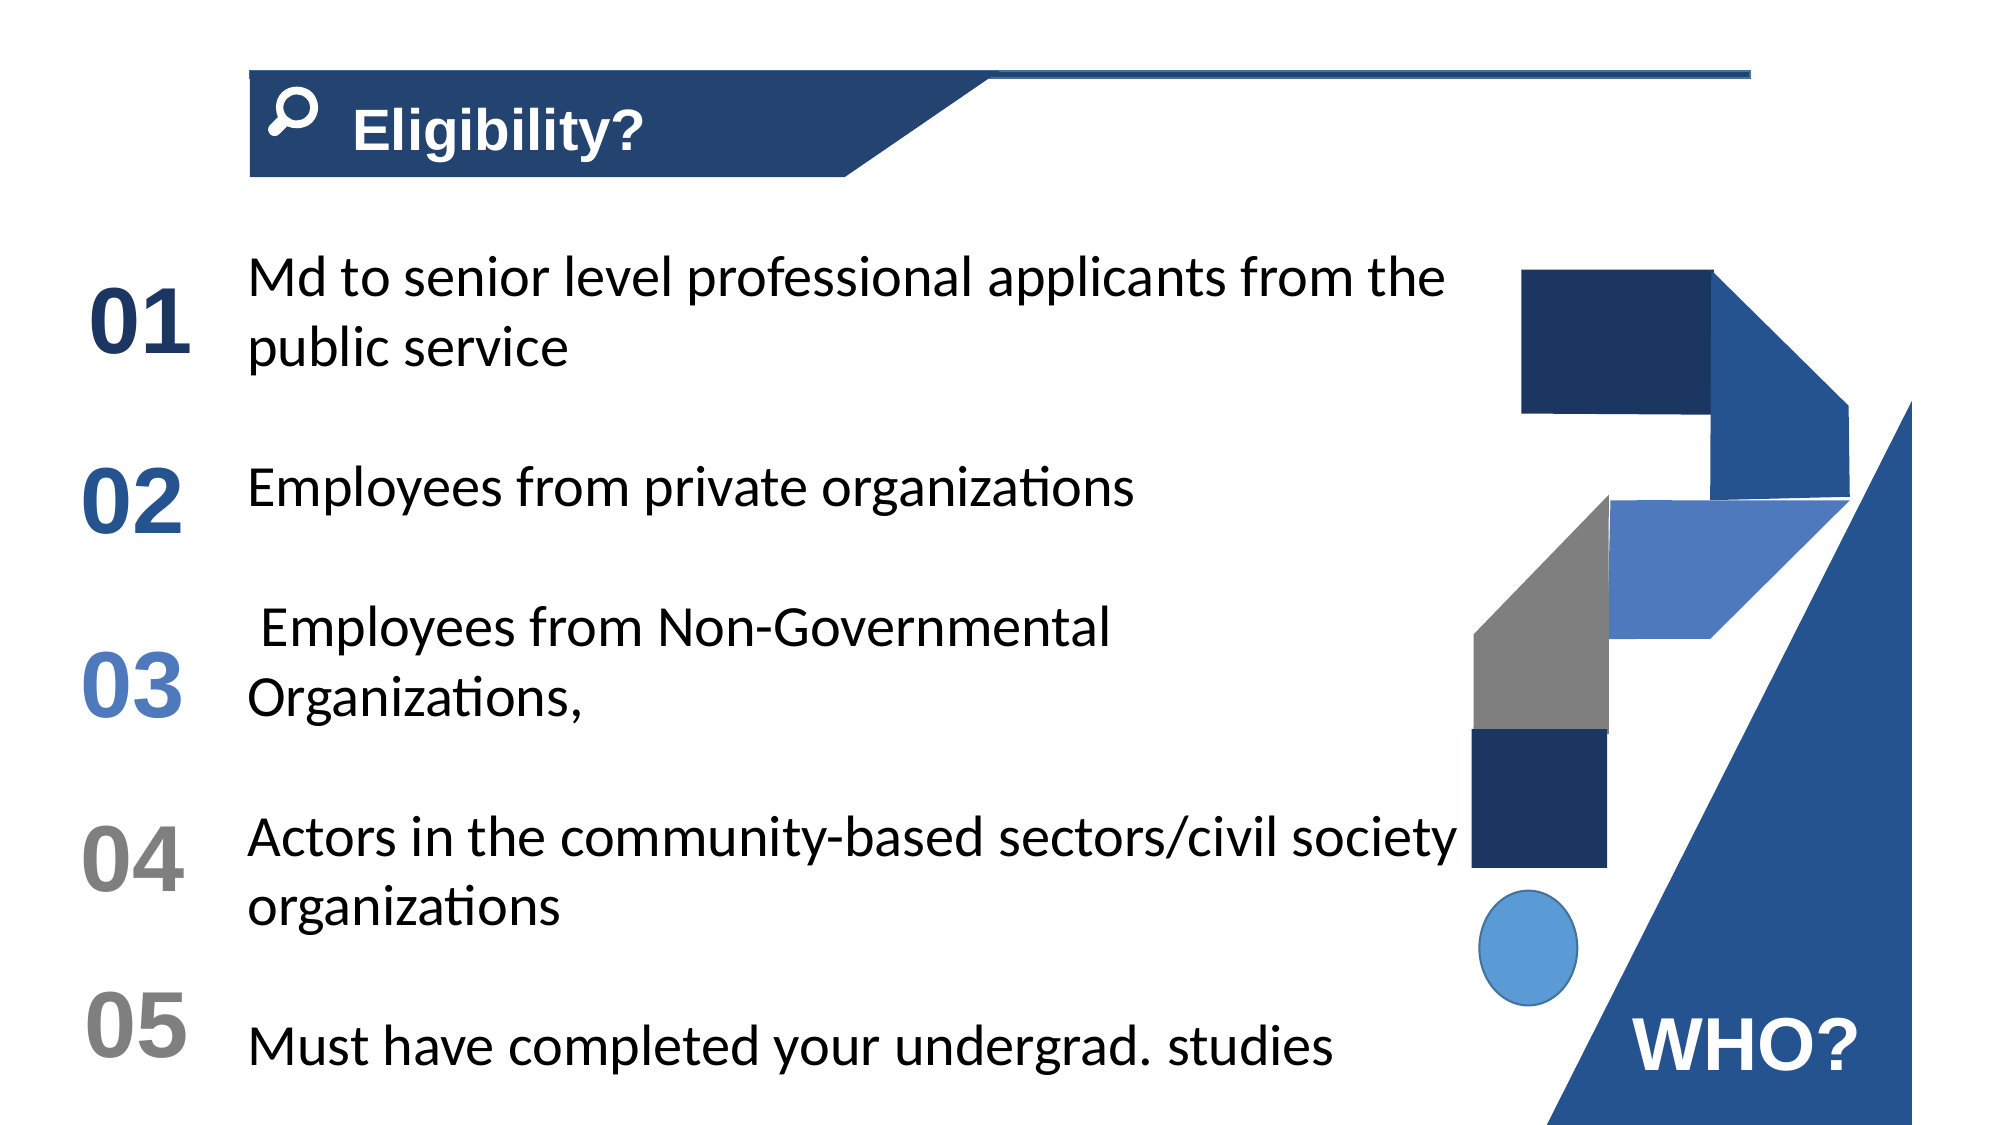

Eligibility?

Md to senior level professional applicants from the public service

Employees from private organizations

 Employees from Non-Governmental Organizations,

Actors in the community-based sectors/civil society organizations

Must have completed your undergrad. studies

01

02

03

04

05
WHO?